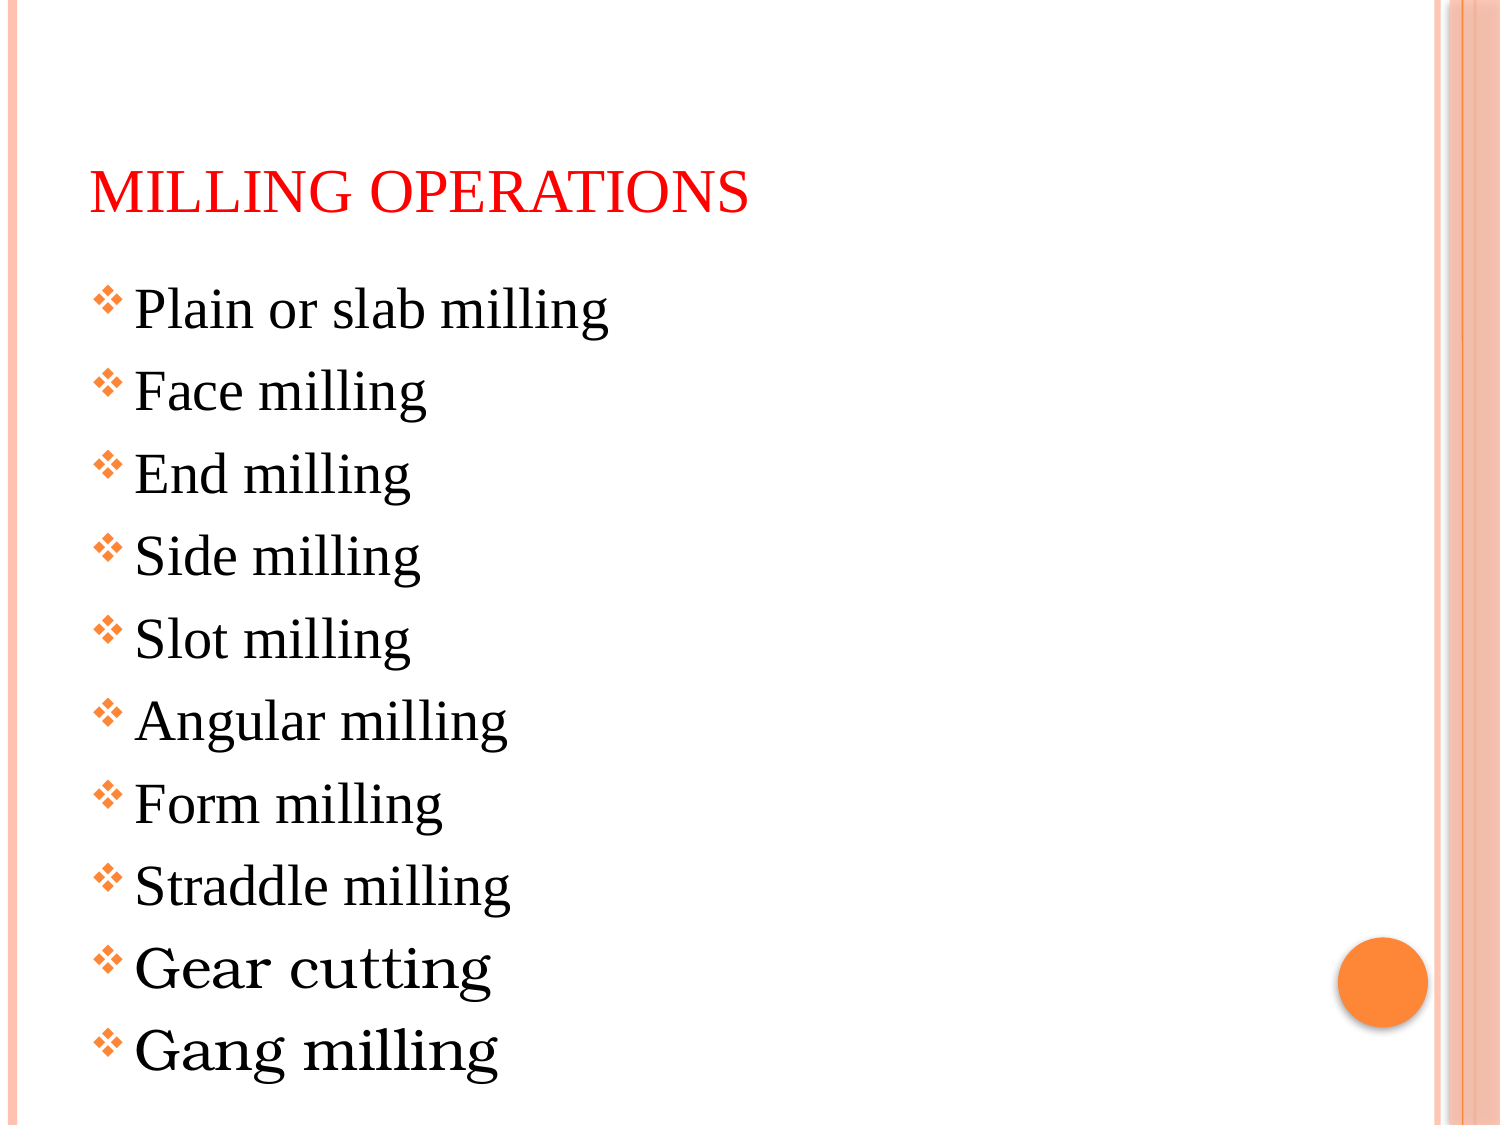

# MILLING OPERATIONS
Plain or slab milling
Face milling
End milling
Side milling
Slot milling
Angular milling
Form milling
Straddle milling
Gear cutting
Gang milling